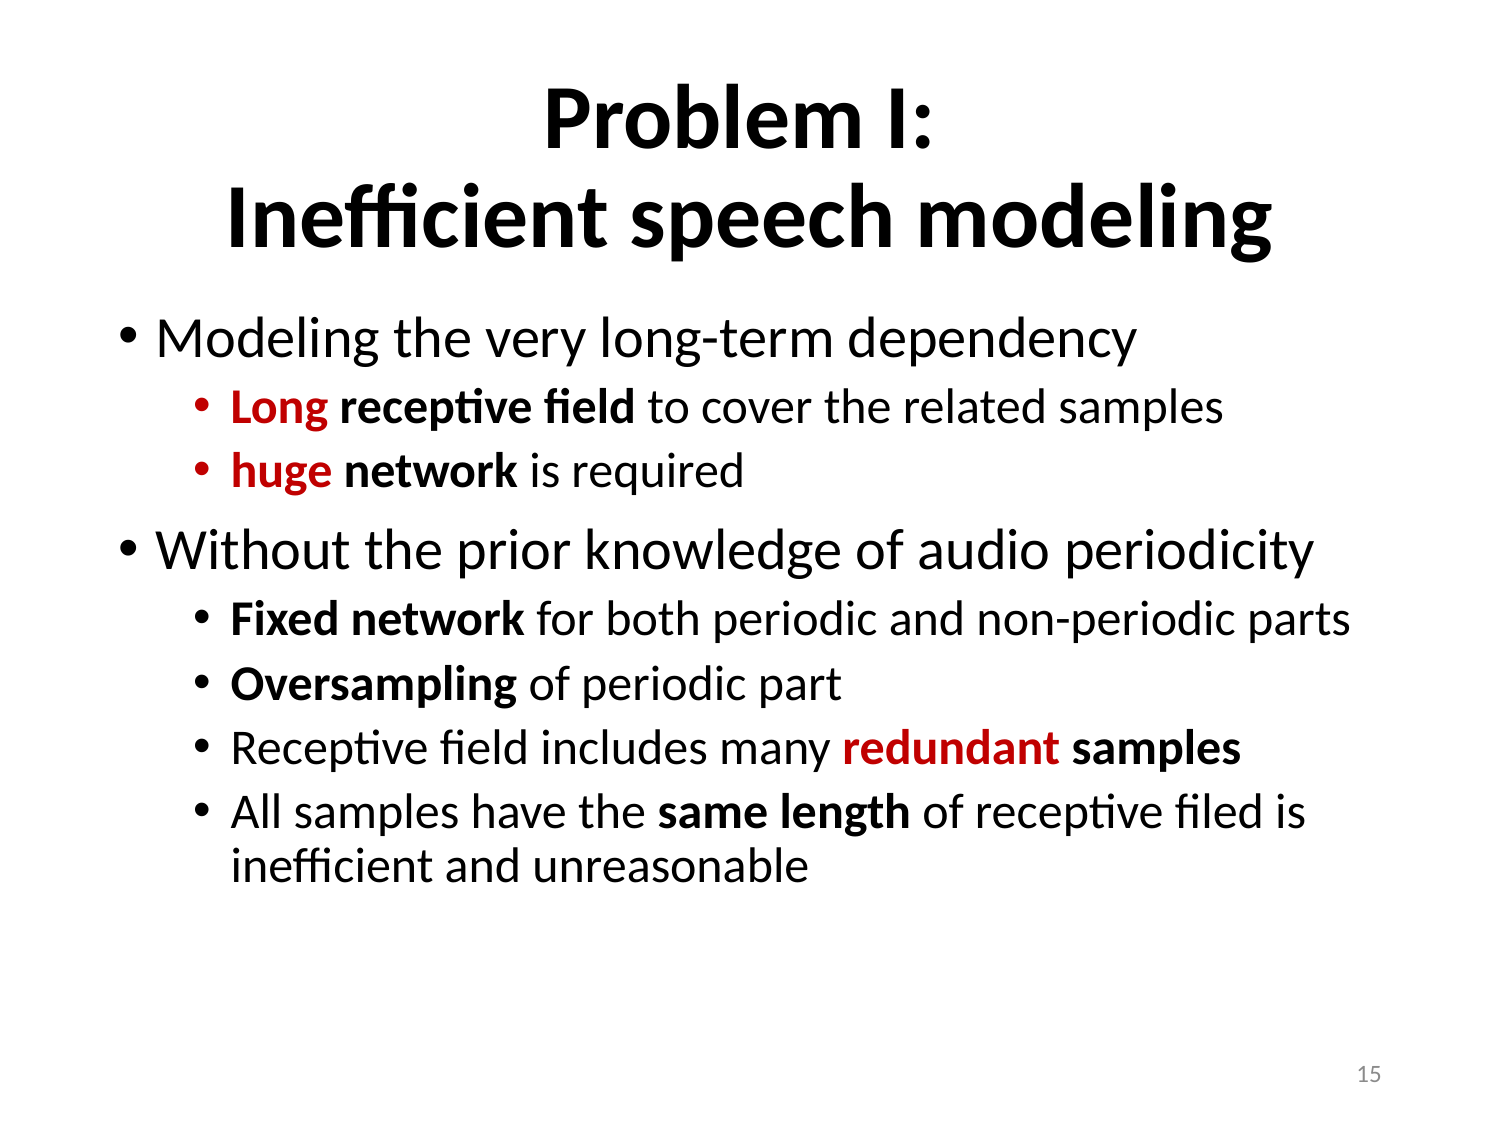

# Problem I: Inefficient speech modeling
Modeling the very long-term dependency
Long receptive field to cover the related samples
huge network is required
Without the prior knowledge of audio periodicity
Fixed network for both periodic and non-periodic parts
Oversampling of periodic part
Receptive field includes many redundant samples
All samples have the same length of receptive filed is inefficient and unreasonable

15